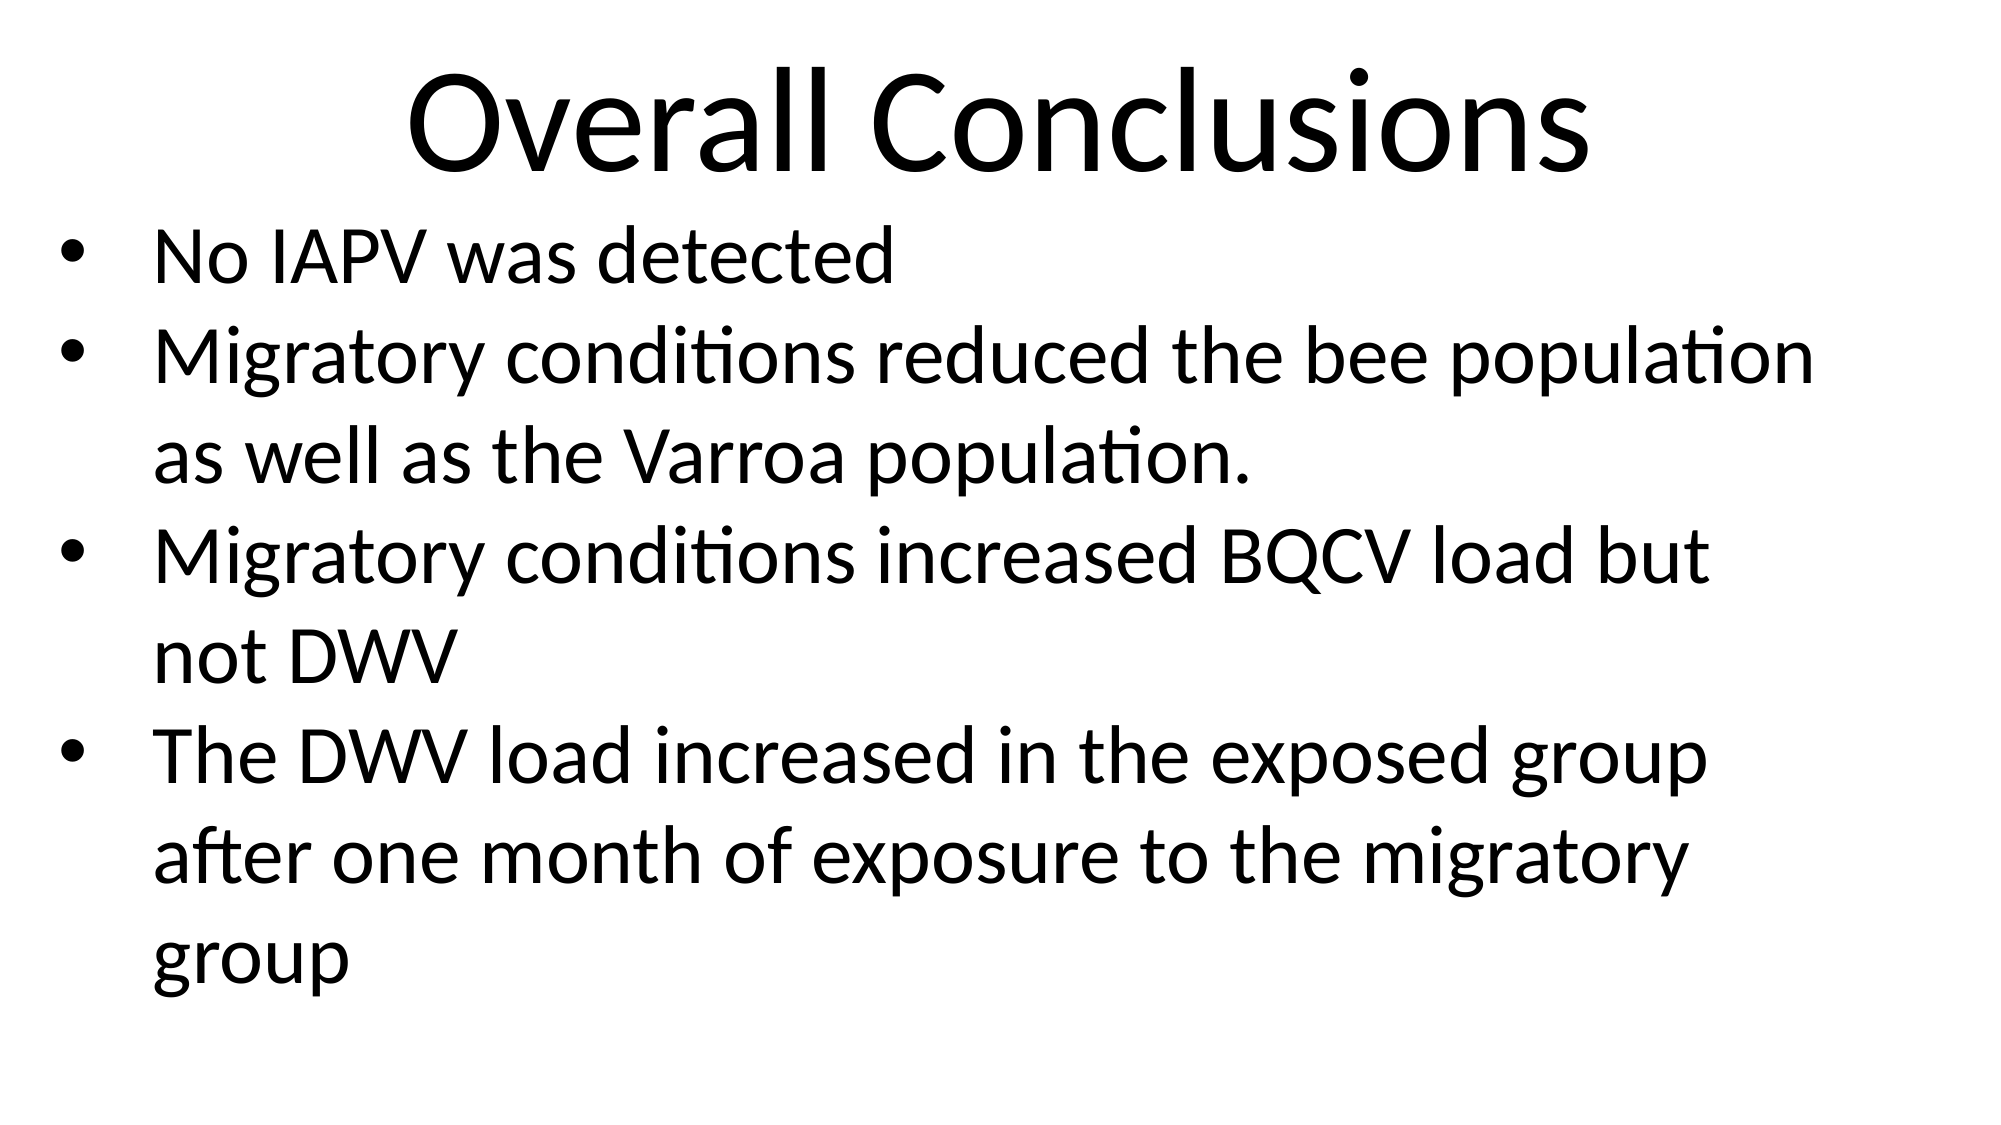

# Overall Conclusions
No IAPV was detected
Migratory conditions reduced the bee population as well as the Varroa population.
Migratory conditions increased BQCV load but not DWV
The DWV load increased in the exposed group after one month of exposure to the migratory group